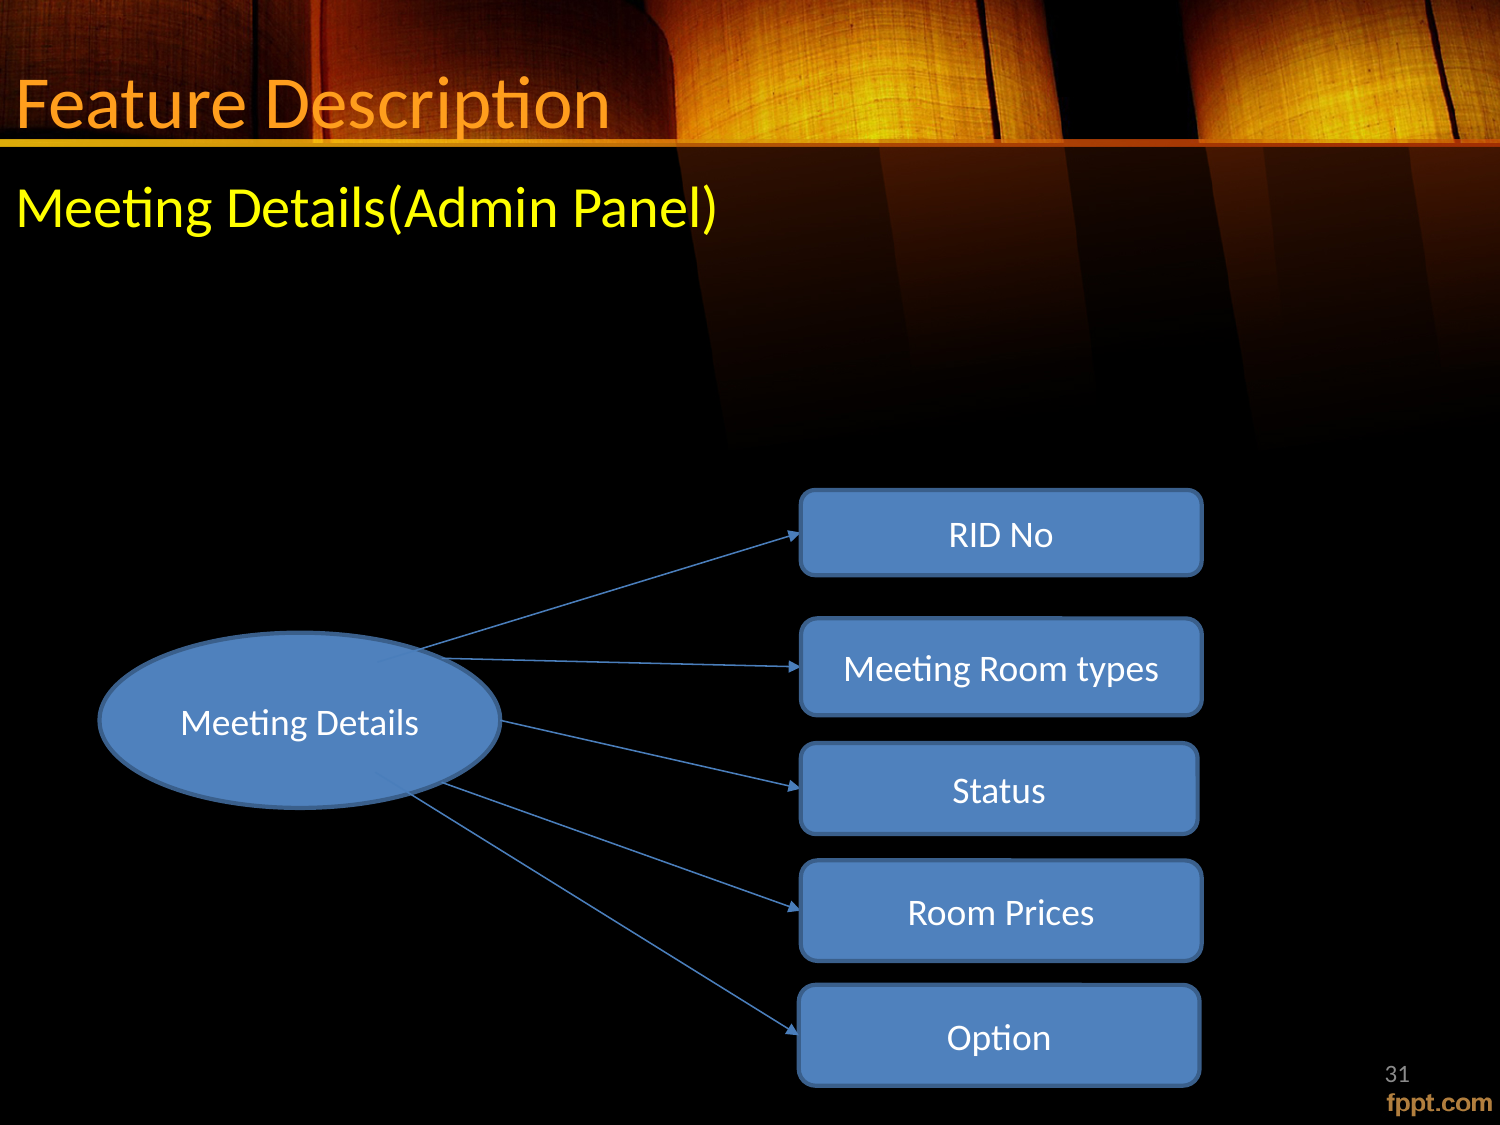

# Feature Description
Meeting Details(Admin Panel)
RID No
Meeting Room types
Meeting Details
Status
Room Prices
Option
31